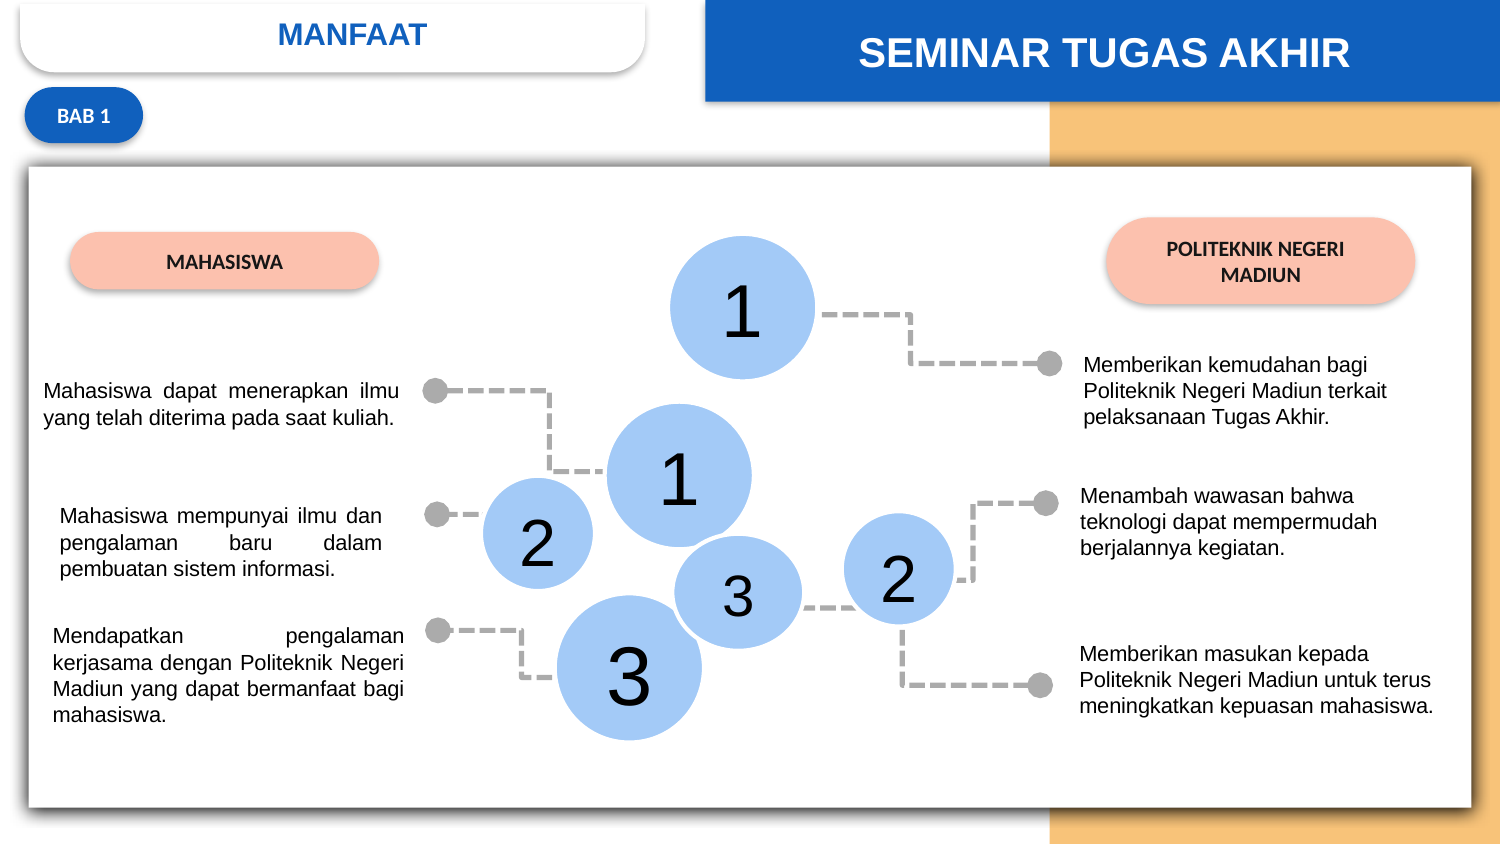

SEMINAR TUGAS AKHIR
	MANFAAT
BAB 1

POLITEKNIK NEGERI   MADIUN
MAHASISWA
1
Memberikan kemudahan bagi Politeknik Negeri Madiun terkait pelaksanaan Tugas Akhir.
Mahasiswa dapat menerapkan ilmu yang telah diterima pada saat kuliah.
1

Menambah wawasan bahwa teknologi dapat mempermudah berjalannya kegiatan.
2

Mahasiswa mempunyai ilmu dan pengalaman baru dalam pembuatan sistem informasi.
2

3

3

Mendapatkan pengalaman kerjasama dengan Politeknik Negeri Madiun yang dapat bermanfaat bagi mahasiswa.
Memberikan masukan kepada Politeknik Negeri Madiun untuk terus meningkatkan kepuasan mahasiswa.